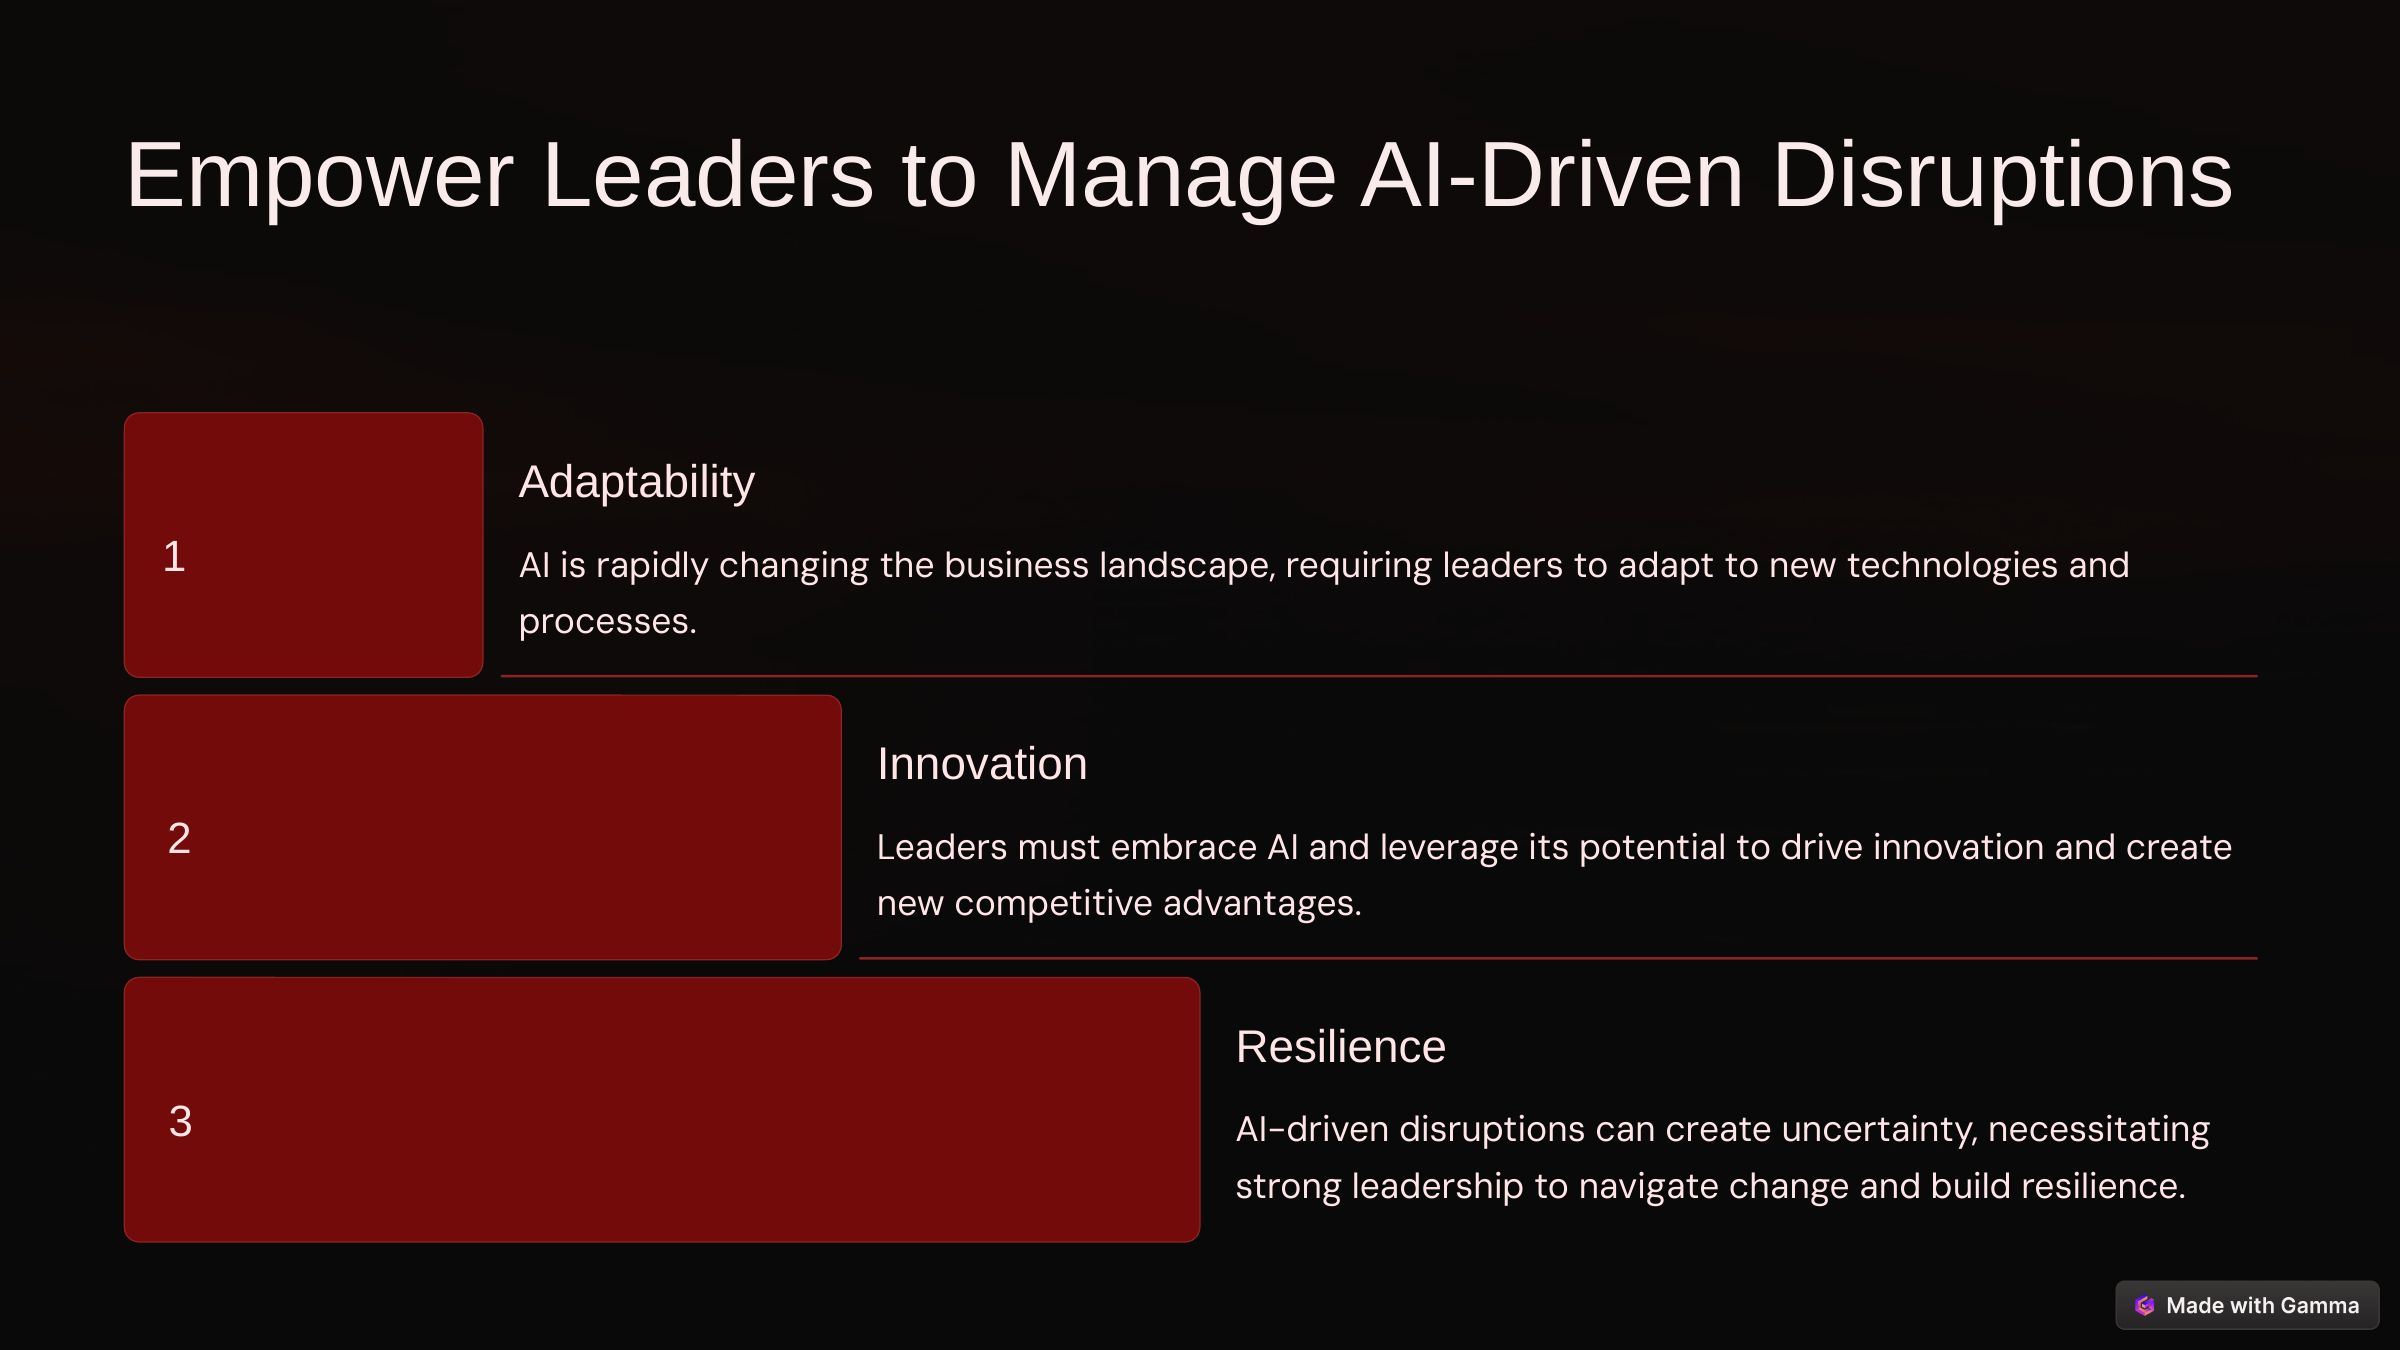

Empower Leaders to Manage AI-Driven Disruptions

Adaptability
1
AI is rapidly changing the business landscape, requiring leaders to adapt to new technologies and processes.

Innovation
2
Leaders must embrace AI and leverage its potential to drive innovation and create new competitive advantages.

Resilience
3
AI-driven disruptions can create uncertainty, necessitating strong leadership to navigate change and build resilience.